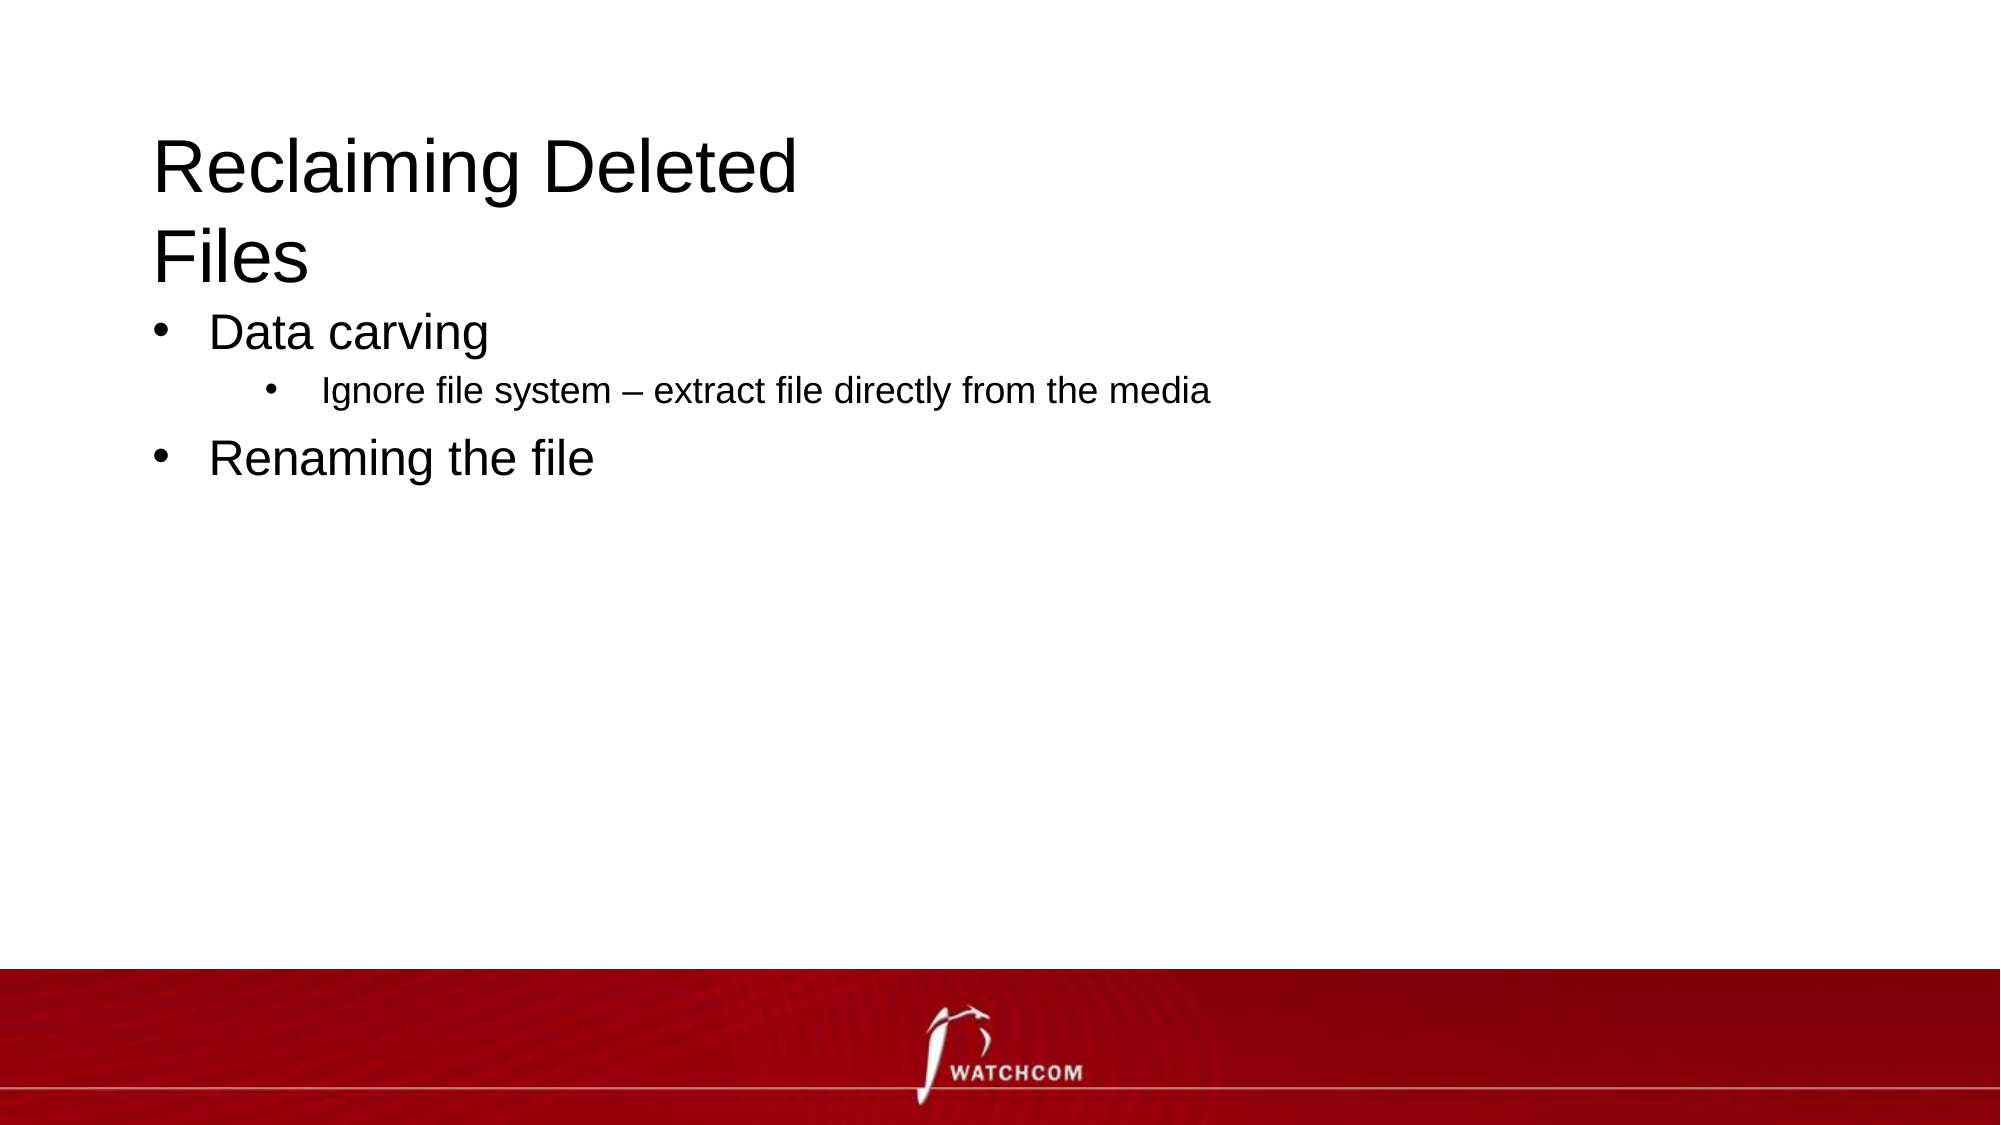

# Reclaiming Deleted Files
Data carving
Ignore file system – extract file directly from the media
Renaming the file